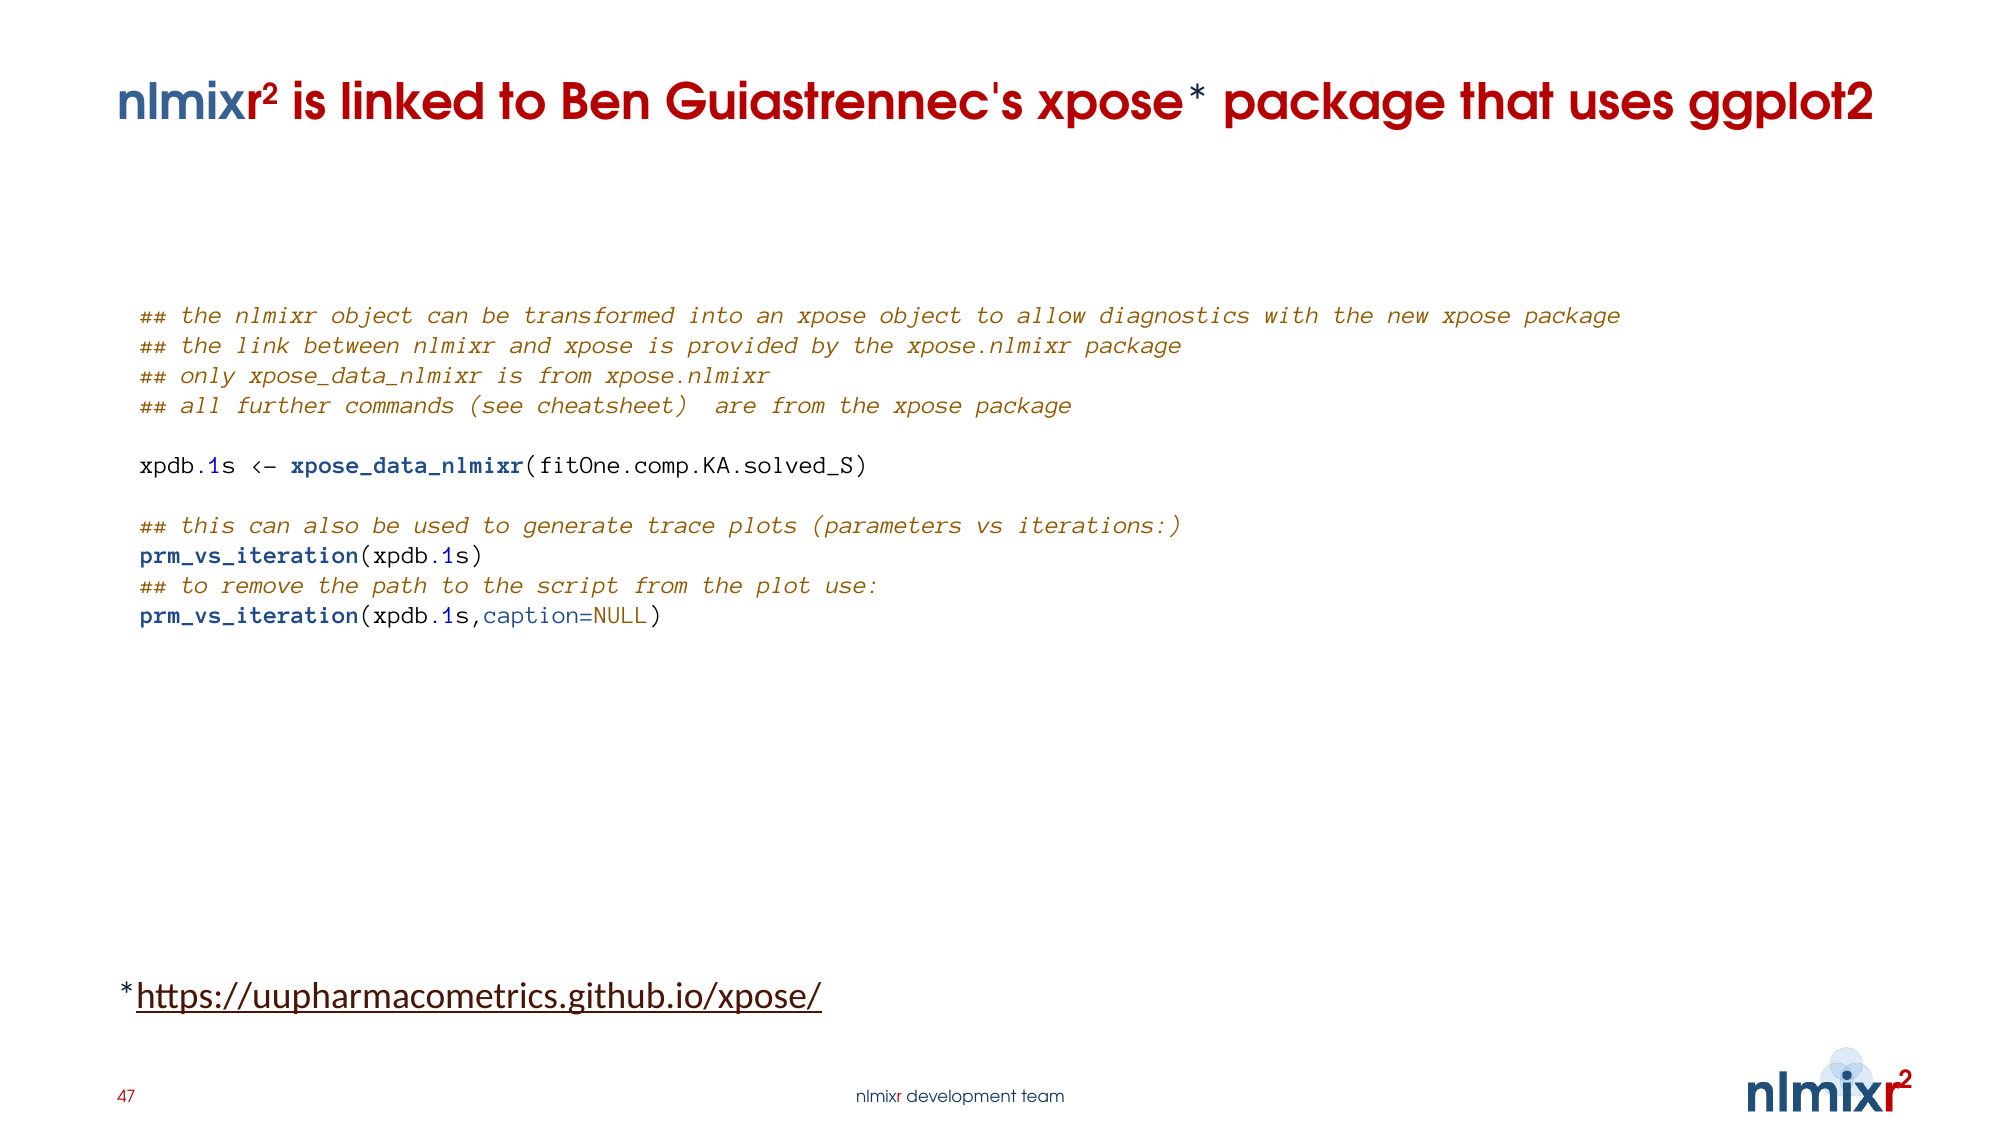

# nlmixr2 is linked to Ben Guiastrennec's xpose* package that uses ggplot2

*https://uupharmacometrics.github.io/xpose/
## the nlmixr object can be transformed into an xpose object to allow diagnostics with the new xpose package
## the link between nlmixr and xpose is provided by the xpose.nlmixr package
## only xpose_data_nlmixr is from xpose.nlmixr
## all further commands (see cheatsheet)  are from the xpose package
xpdb.1s <- xpose_data_nlmixr(fitOne.comp.KA.solved_S)
## this can also be used to generate trace plots (parameters vs iterations:)
prm_vs_iteration(xpdb.1s)
## to remove the path to the script from the plot use:
prm_vs_iteration(xpdb.1s,caption=NULL)
47
nlmixr development team